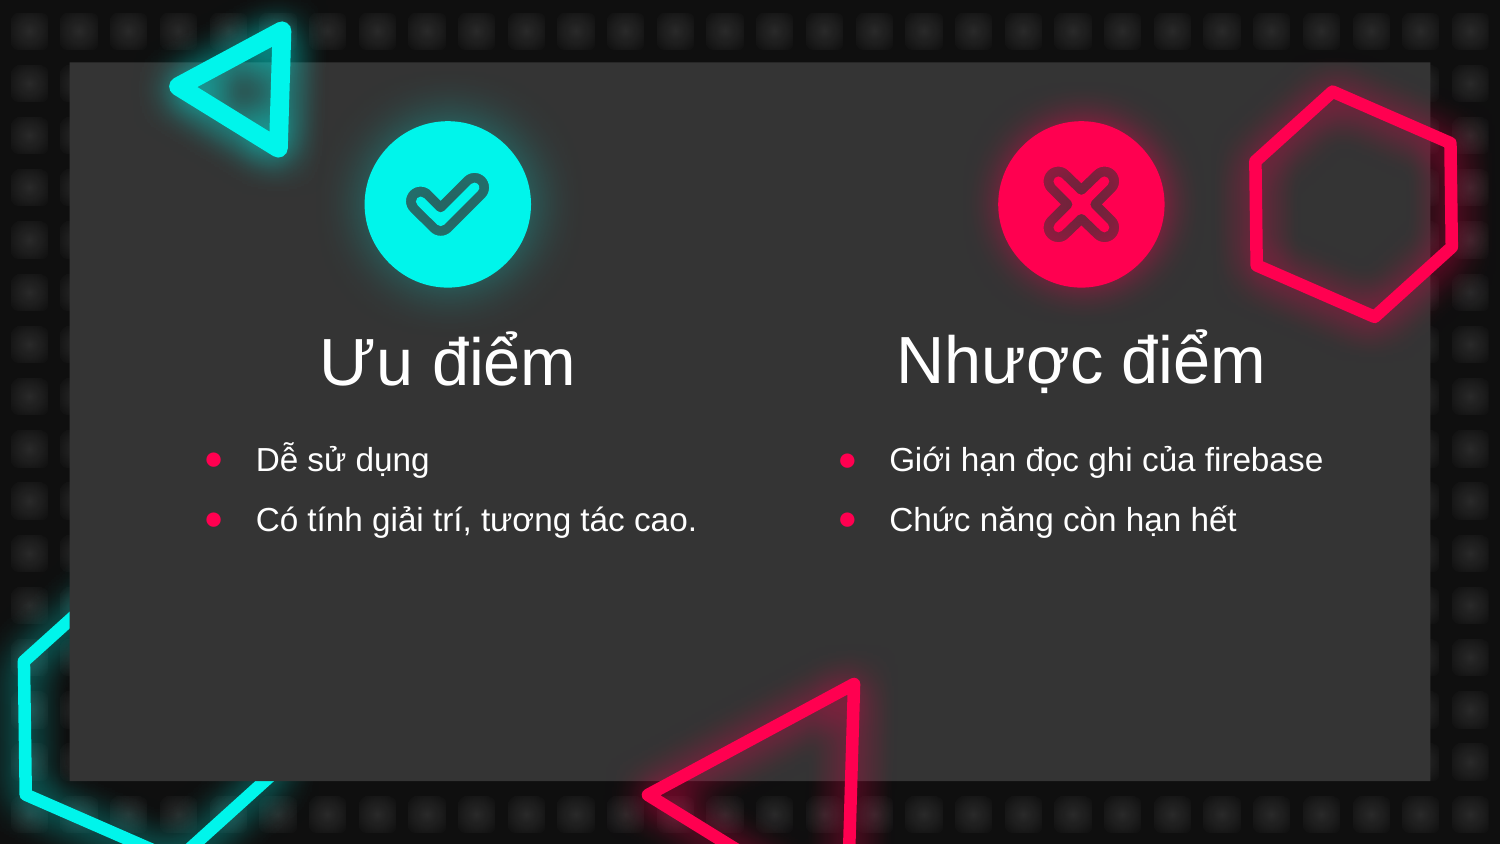

Nhược điểm
Ưu điểm
Dễ sử dụng
Có tính giải trí, tương tác cao.

Giới hạn đọc ghi của firebase
Chức năng còn hạn hết